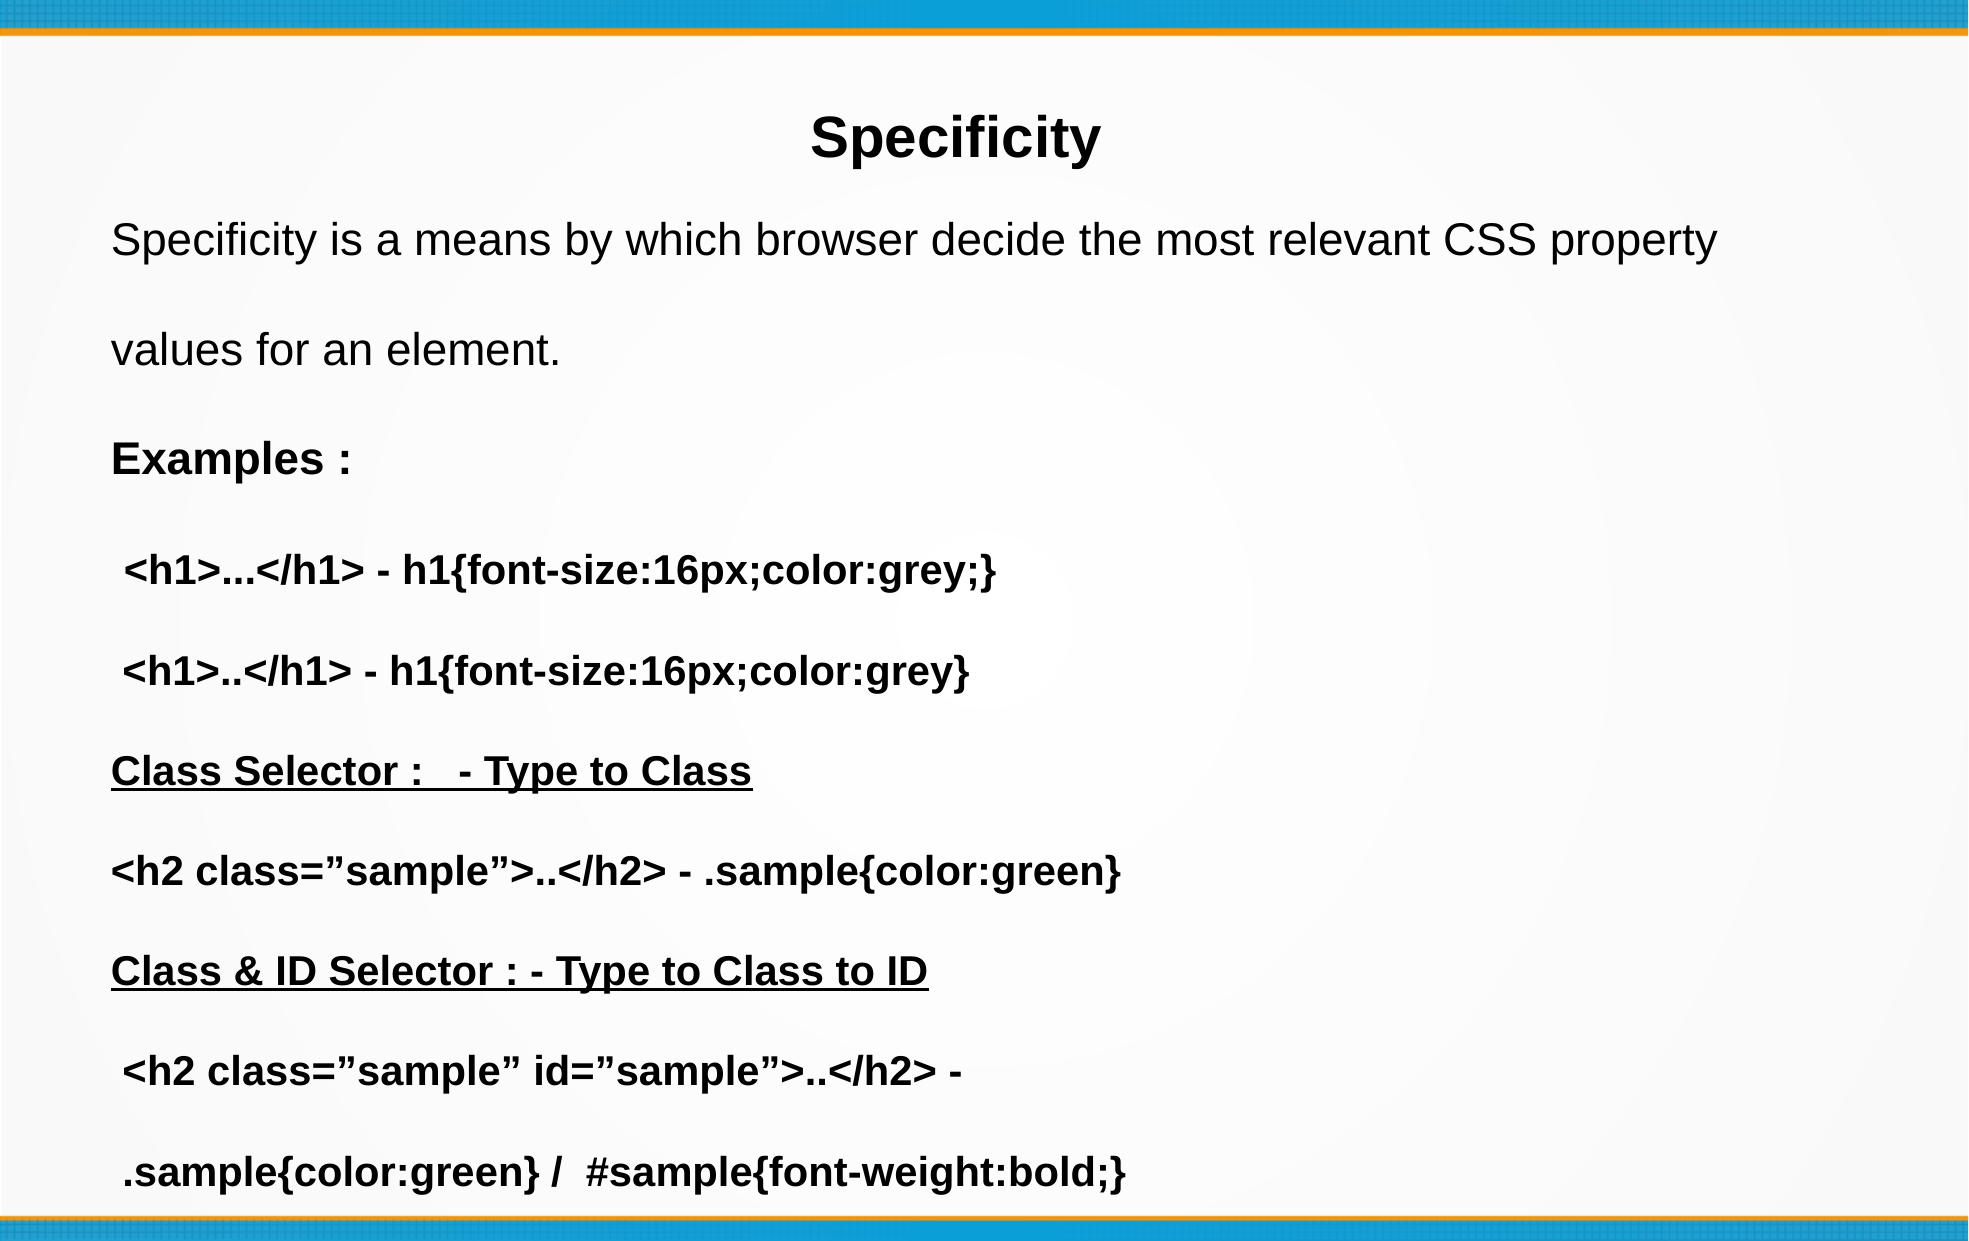

Specificity
Specificity is a means by which browser decide the most relevant CSS property values for an element.
Examples :
 <h1>...</h1> - h1{font-size:16px;color:grey;}
 <h1>..</h1> - h1{font-size:16px;color:grey}
Class Selector :   - Type to Class
<h2 class=”sample”>..</h2> - .sample{color:green}
Class & ID Selector : - Type to Class to ID
 <h2 class=”sample” id=”sample”>..</h2> -
 .sample{color:green} /  #sample{font-weight:bold;}